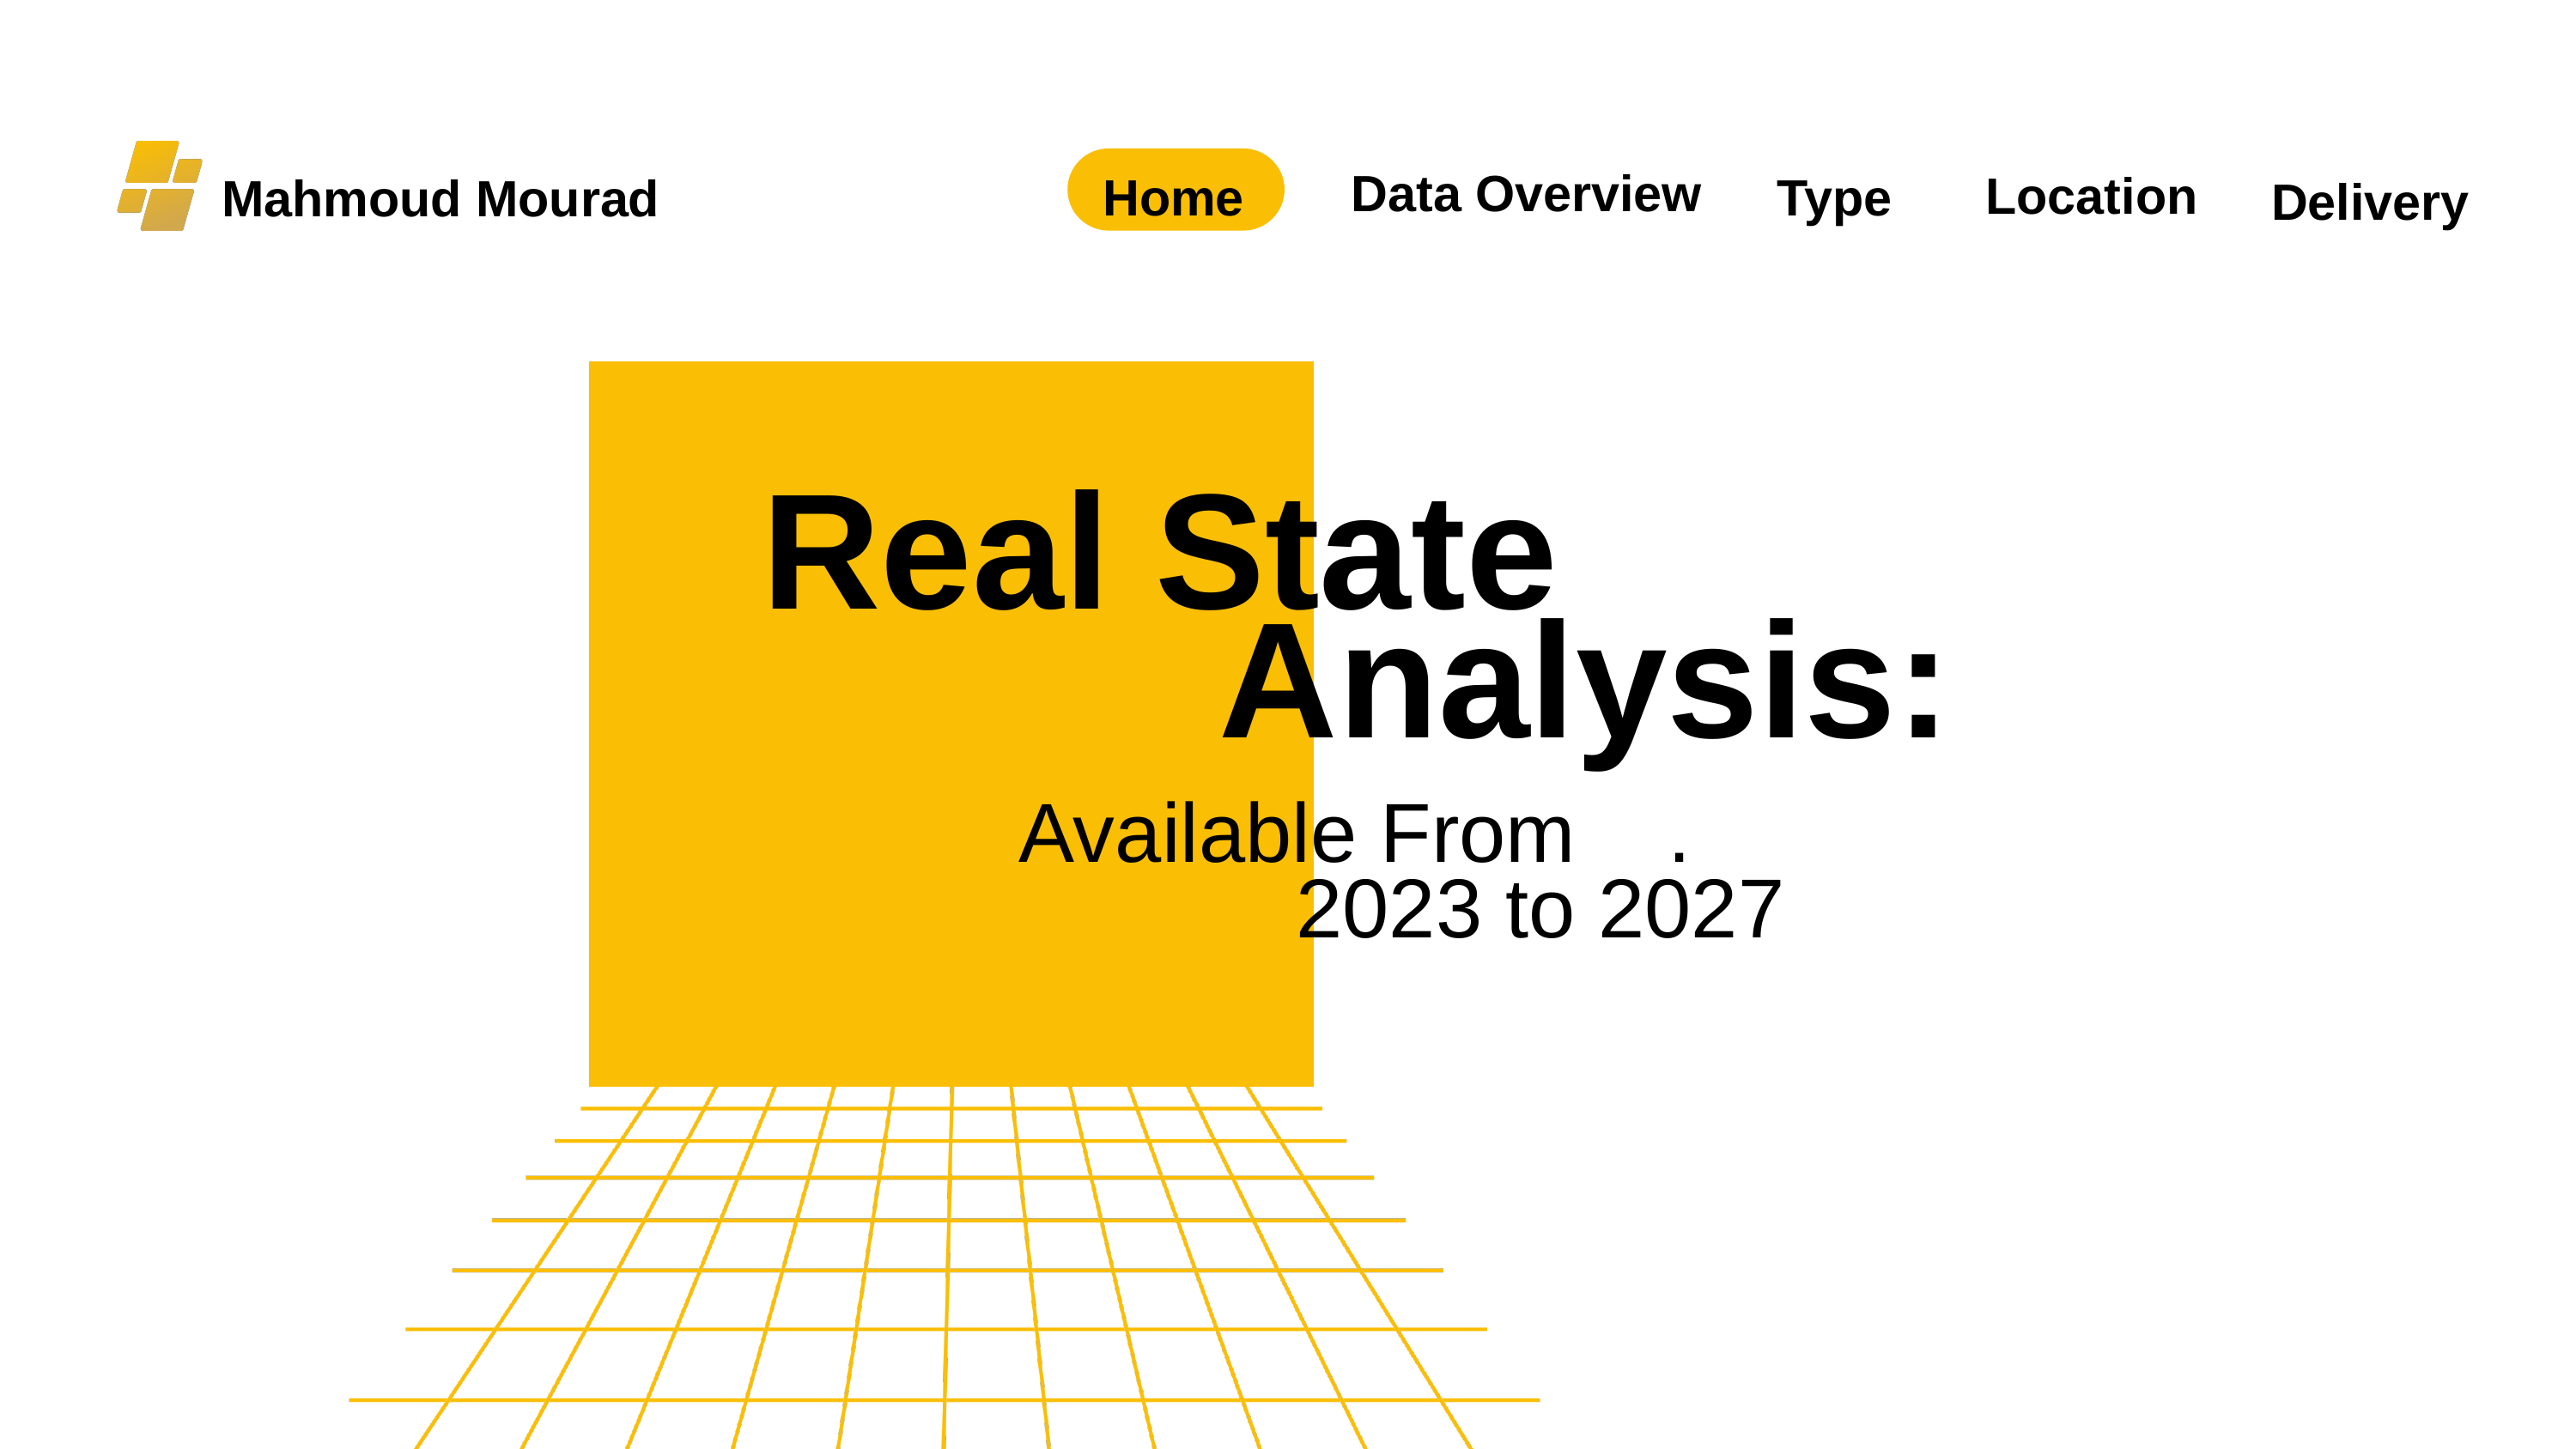

Data Overview
Location
Type
Home
Mahmoud Mourad
Delivery

Real State
          Analysis:
Available From    .
2023 to 2027